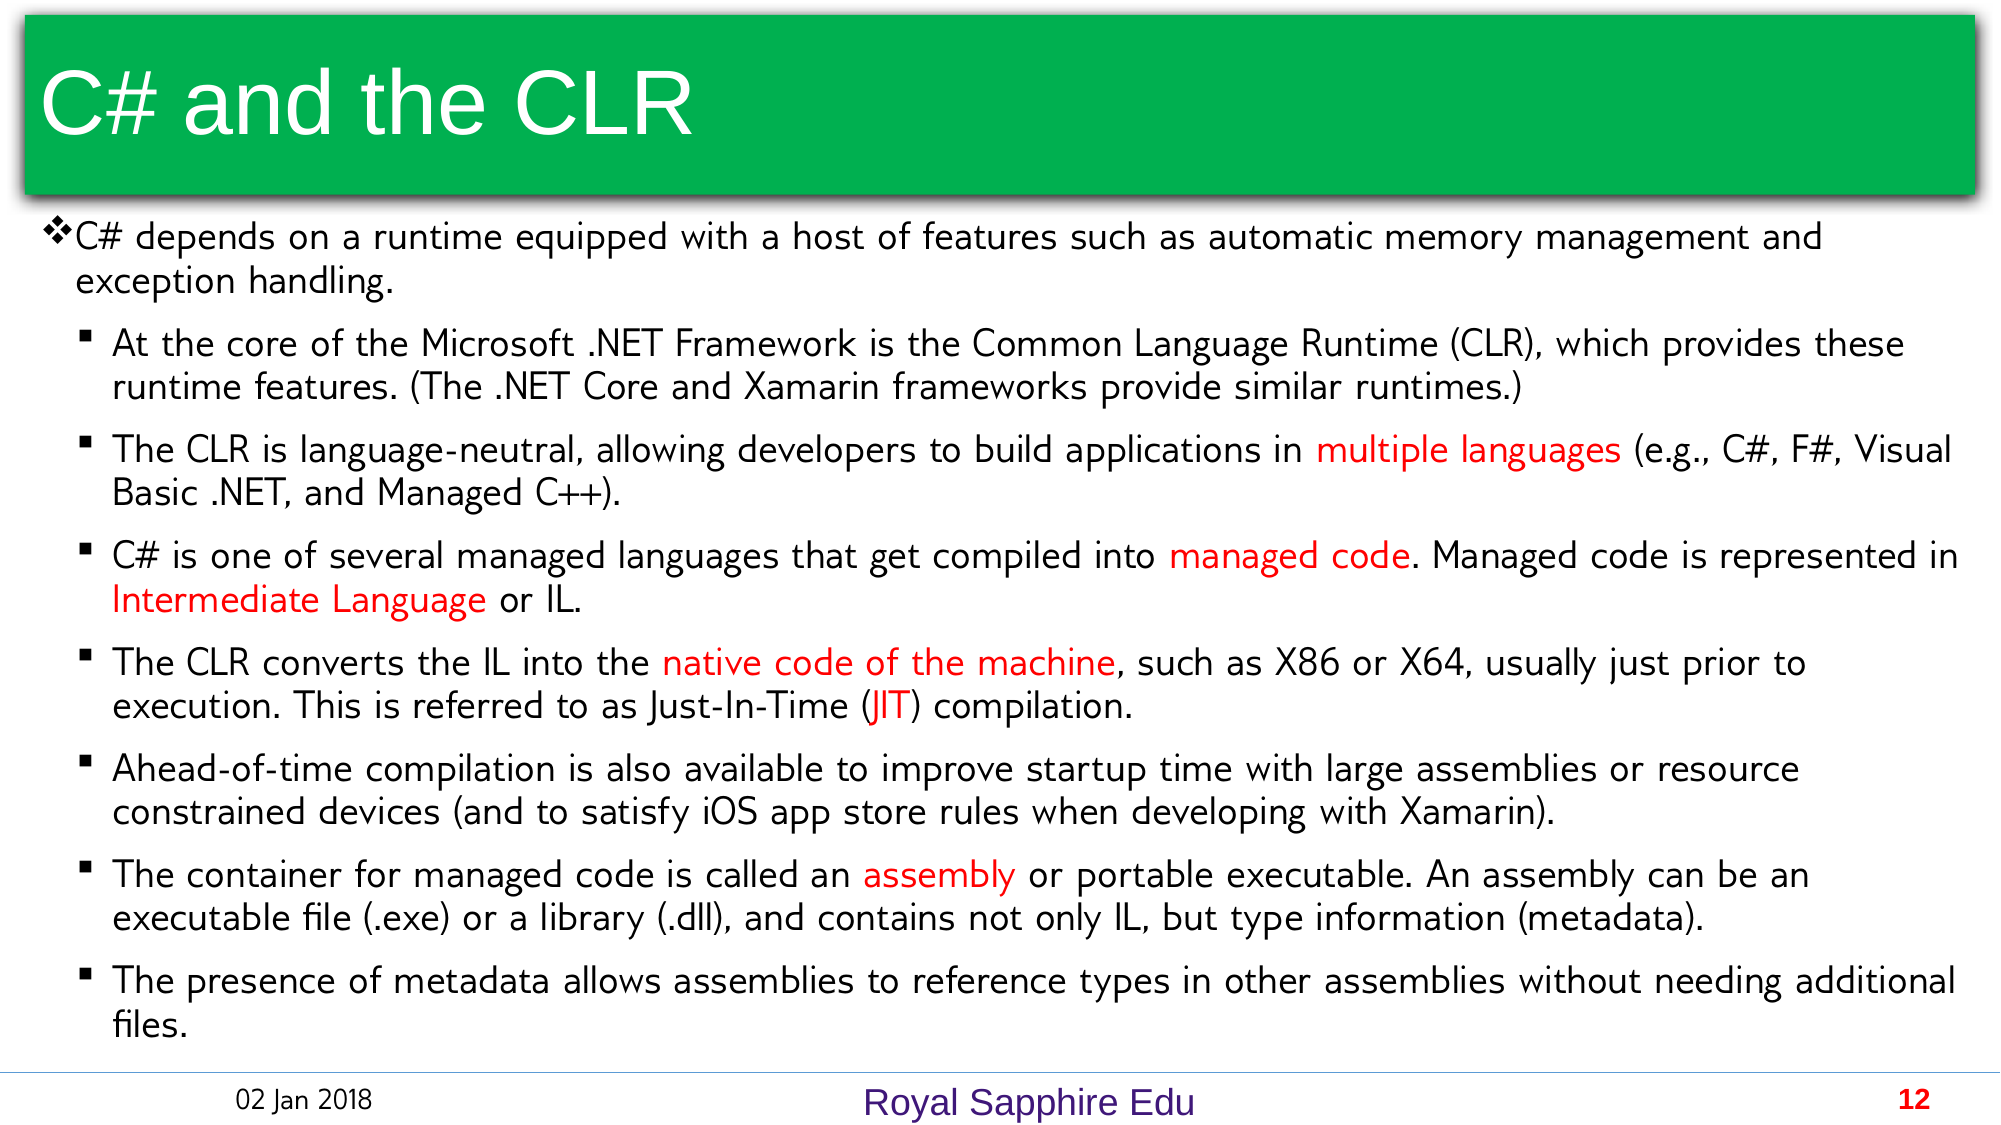

# C# and the CLR
C# depends on a runtime equipped with a host of features such as automatic memory management and exception handling.
At the core of the Microsoft .NET Framework is the Common Language Runtime (CLR), which provides these runtime features. (The .NET Core and Xamarin frameworks provide similar runtimes.)
The CLR is language-neutral, allowing developers to build applications in multiple languages (e.g., C#, F#, Visual Basic .NET, and Managed C++).
C# is one of several managed languages that get compiled into managed code. Managed code is represented in Intermediate Language or IL.
The CLR converts the IL into the native code of the machine, such as X86 or X64, usually just prior to execution. This is referred to as Just-In-Time (JIT) compilation.
Ahead-of-time compilation is also available to improve startup time with large assemblies or resource constrained devices (and to satisfy iOS app store rules when developing with Xamarin).
The container for managed code is called an assembly or portable executable. An assembly can be an executable file (.exe) or a library (.dll), and contains not only IL, but type information (metadata).
The presence of metadata allows assemblies to reference types in other assemblies without needing additional files.
02 Jan 2018
12